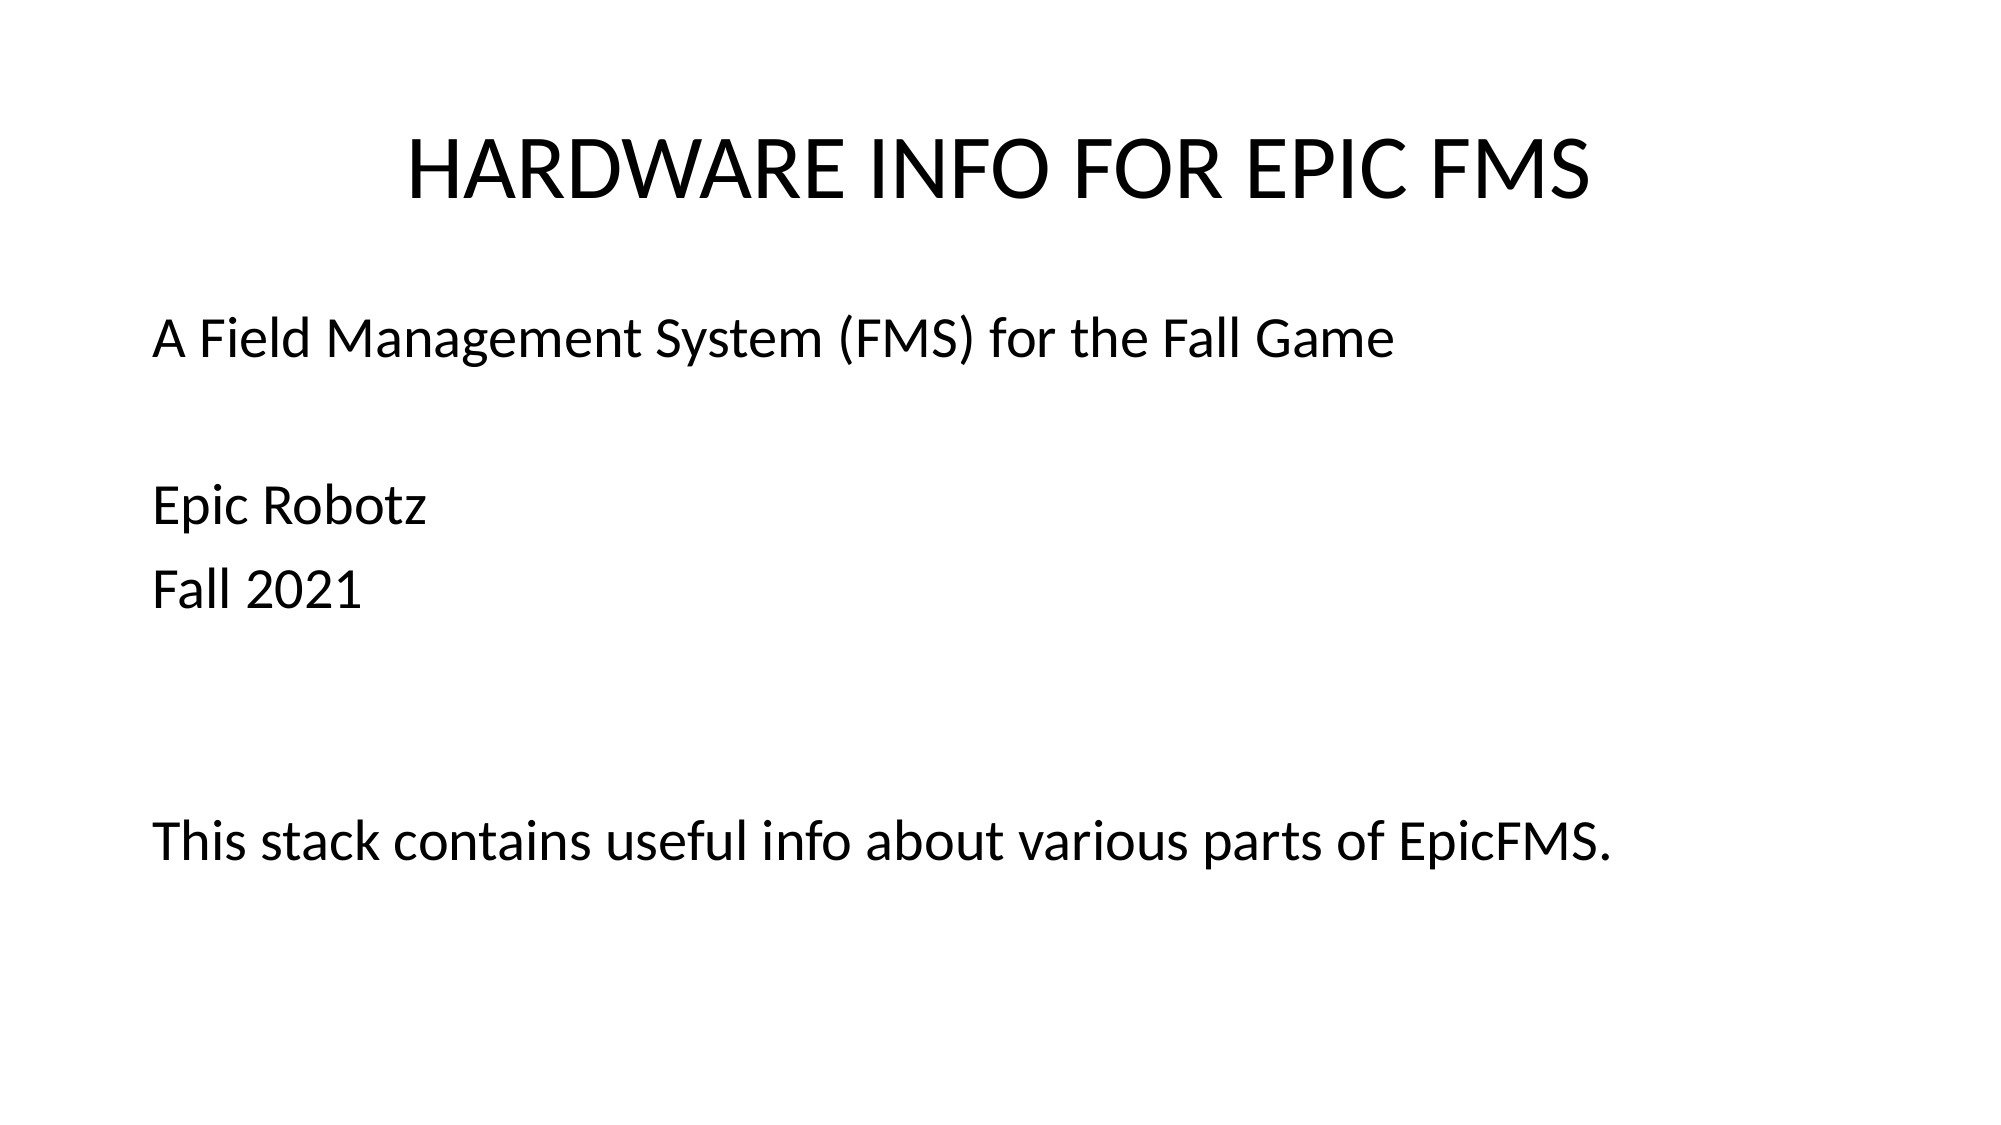

# HARDWARE INFO FOR EPIC FMS
A Field Management System (FMS) for the Fall Game

Epic Robotz
Fall 2021

This stack contains useful info about various parts of EpicFMS.